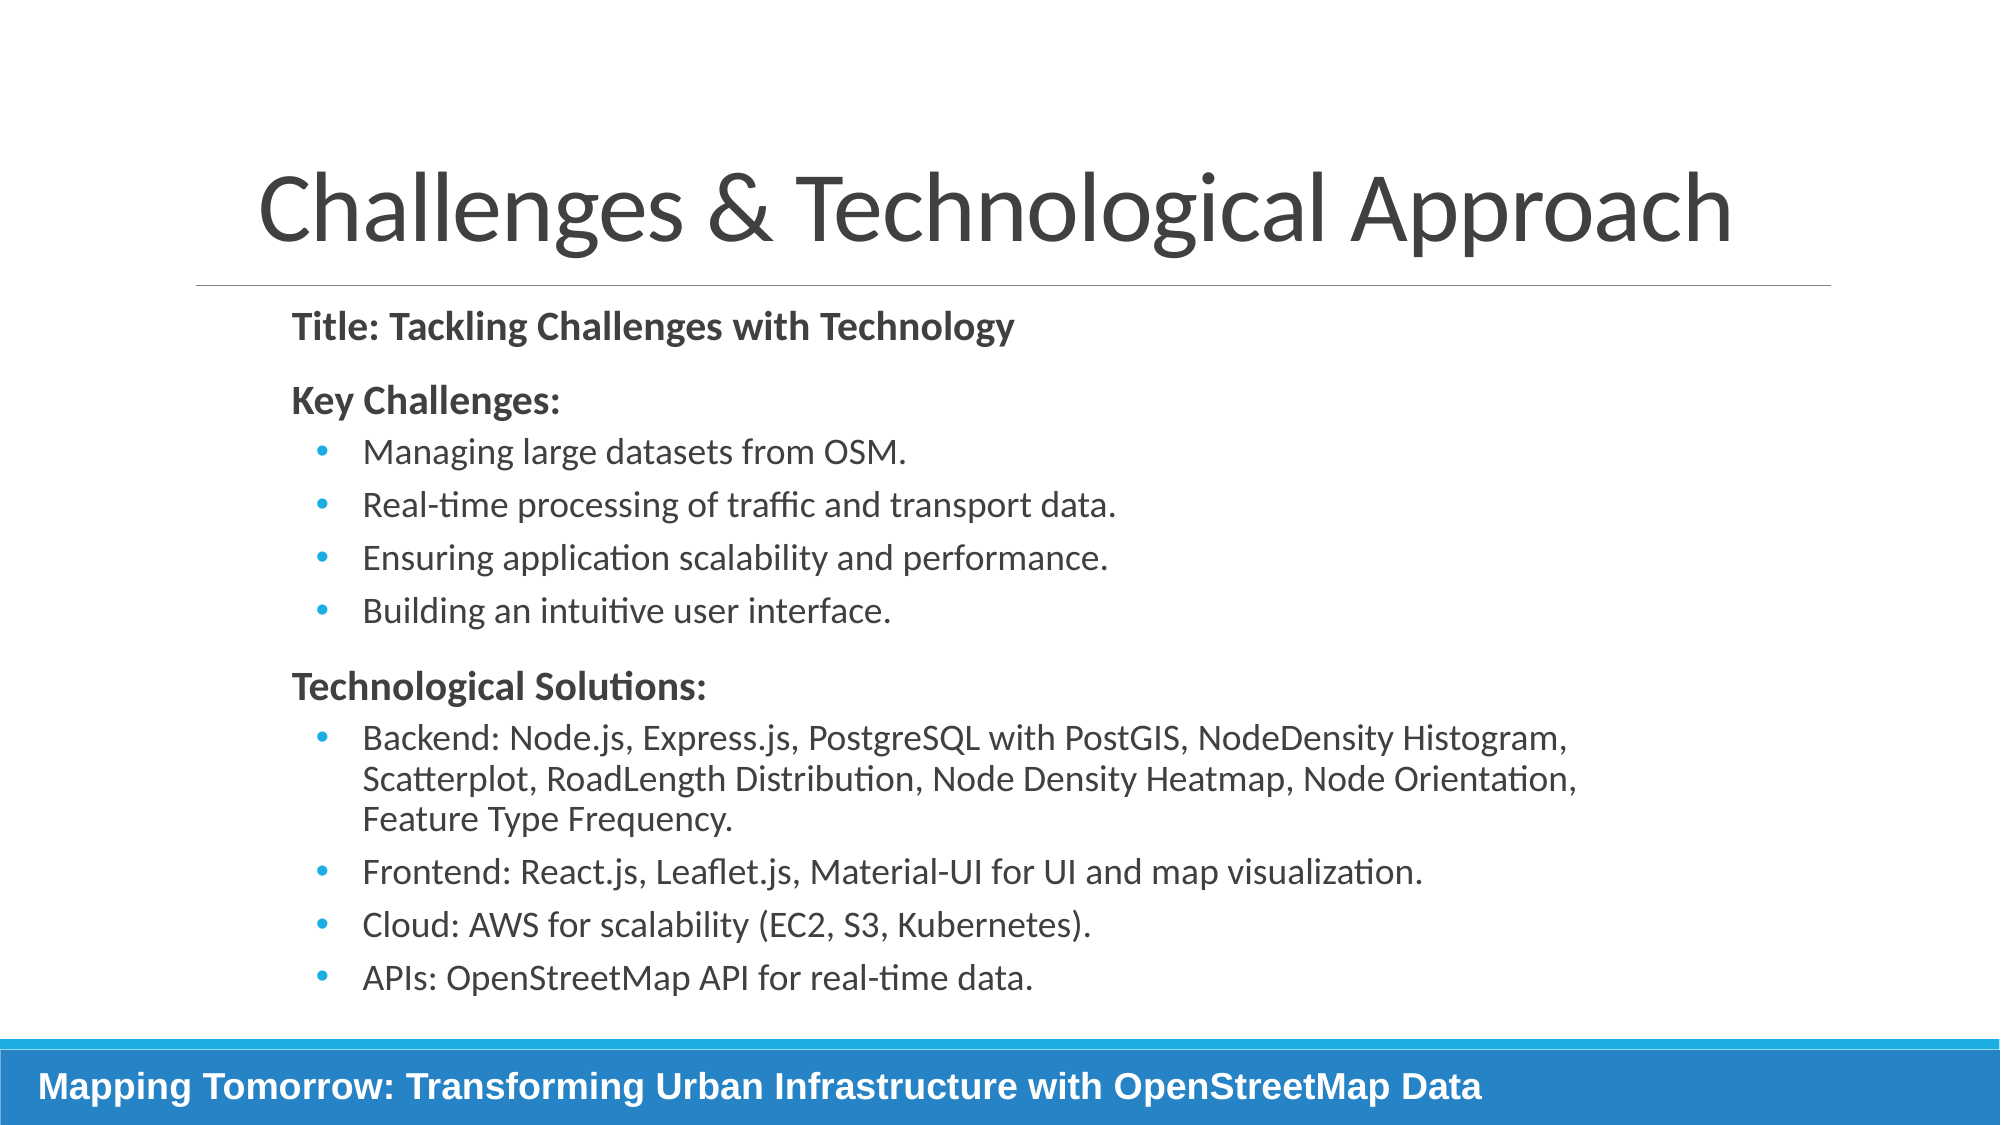

# Challenges & Technological Approach
Title: Tackling Challenges with Technology
Key Challenges:
Managing large datasets from OSM.
Real-time processing of traffic and transport data.
Ensuring application scalability and performance.
Building an intuitive user interface.
Technological Solutions:
Backend: Node.js, Express.js, PostgreSQL with PostGIS, NodeDensity Histogram, Scatterplot, RoadLength Distribution, Node Density Heatmap, Node Orientation, Feature Type Frequency.
Frontend: React.js, Leaflet.js, Material-UI for UI and map visualization.
Cloud: AWS for scalability (EC2, S3, Kubernetes).
APIs: OpenStreetMap API for real-time data.
Mapping Tomorrow: Transforming Urban Infrastructure with OpenStreetMap Data